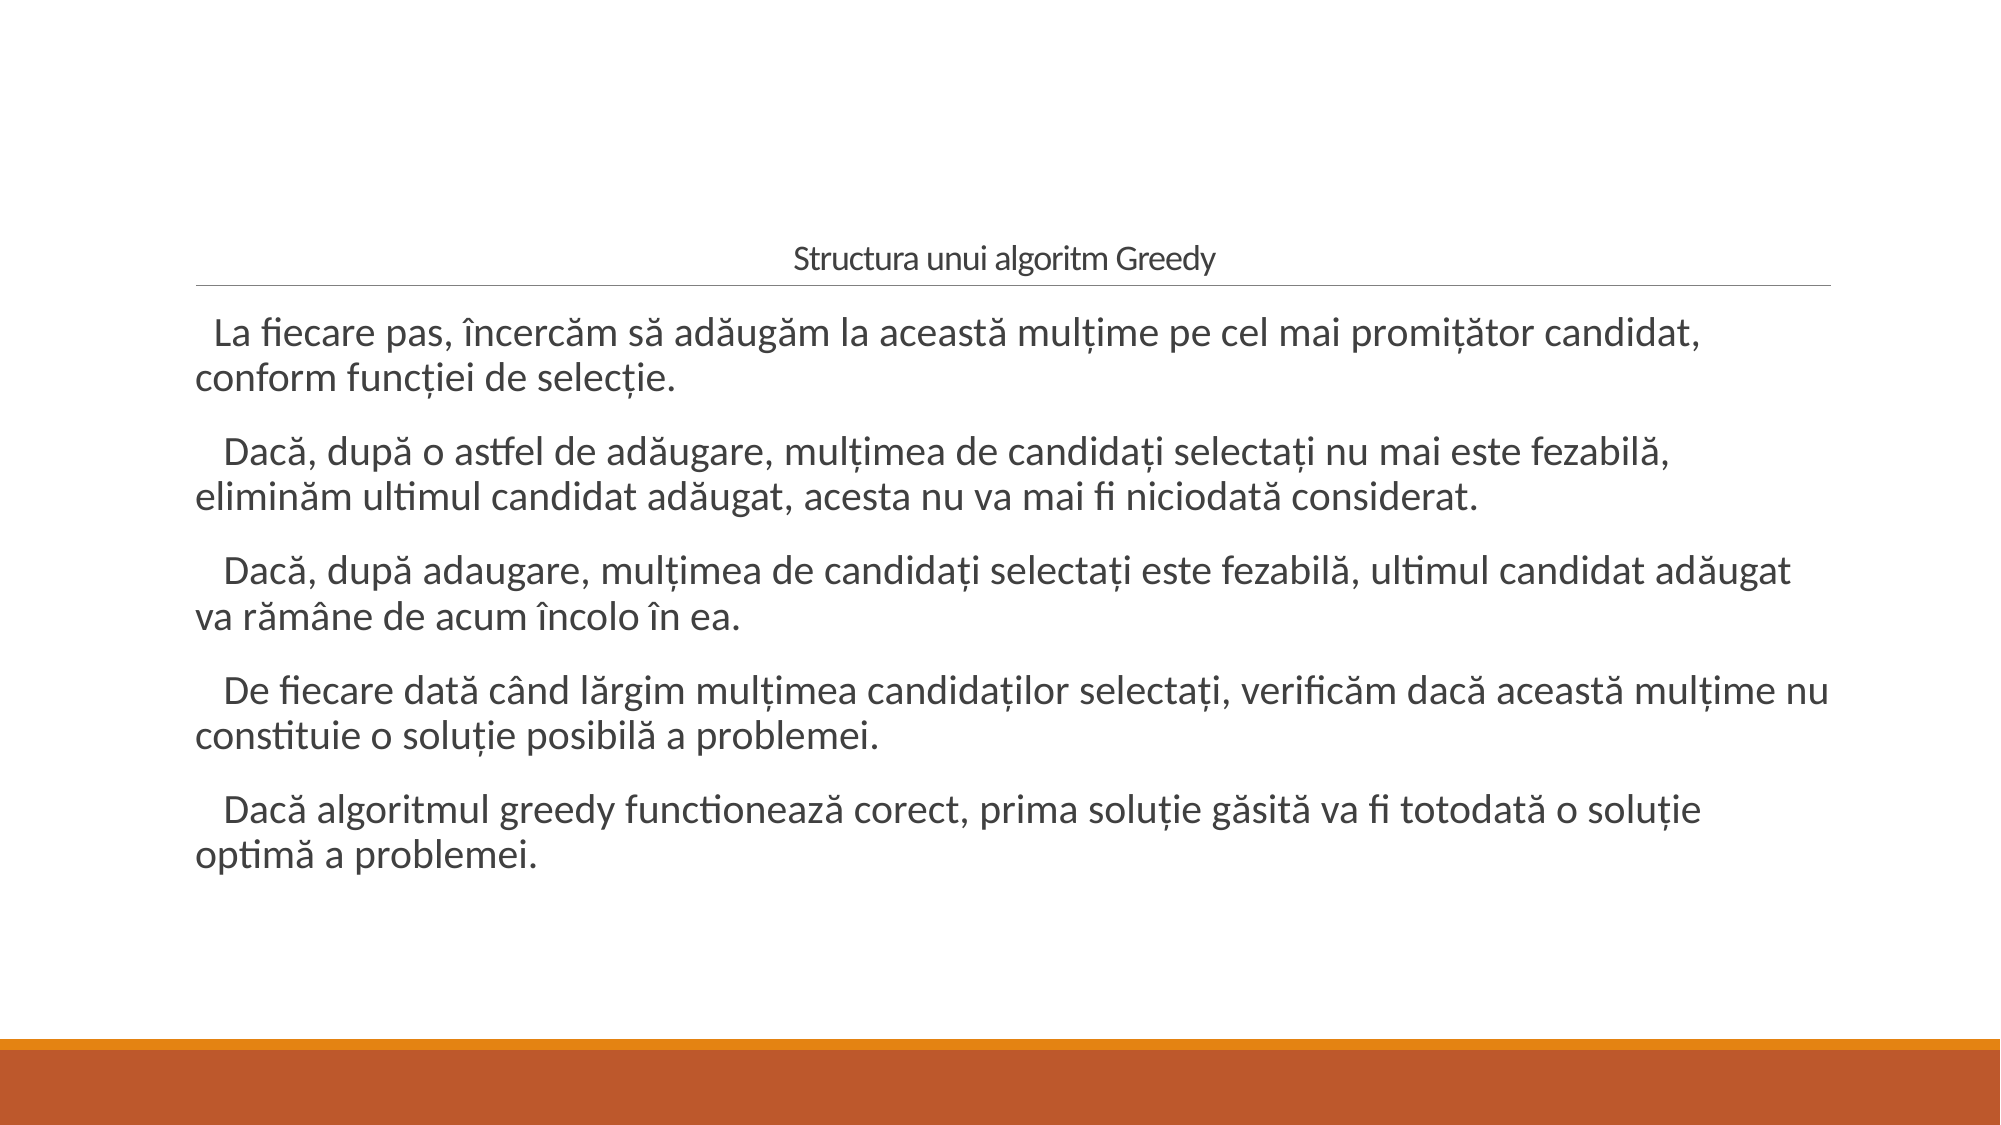

# Structura unui algoritm Greedy
  La fiecare pas, încercăm să adăugăm la această mulțime pe cel mai promițător candidat, conform funcției de selecție.
   Dacă, după o astfel de adăugare, mulțimea de candidați selectați nu mai este fezabilă, eliminăm ultimul candidat adăugat, acesta nu va mai fi niciodată considerat.
   Dacă, după adaugare, mulțimea de candidați selectați este fezabilă, ultimul candidat adăugat va rămâne de acum încolo în ea.
   De fiecare dată când lărgim mulțimea candidaților selectați, verificăm dacă această mulțime nu constituie o soluție posibilă a problemei.
   Dacă algoritmul greedy functionează corect, prima soluție găsită va fi totodată o soluție optimă a problemei.